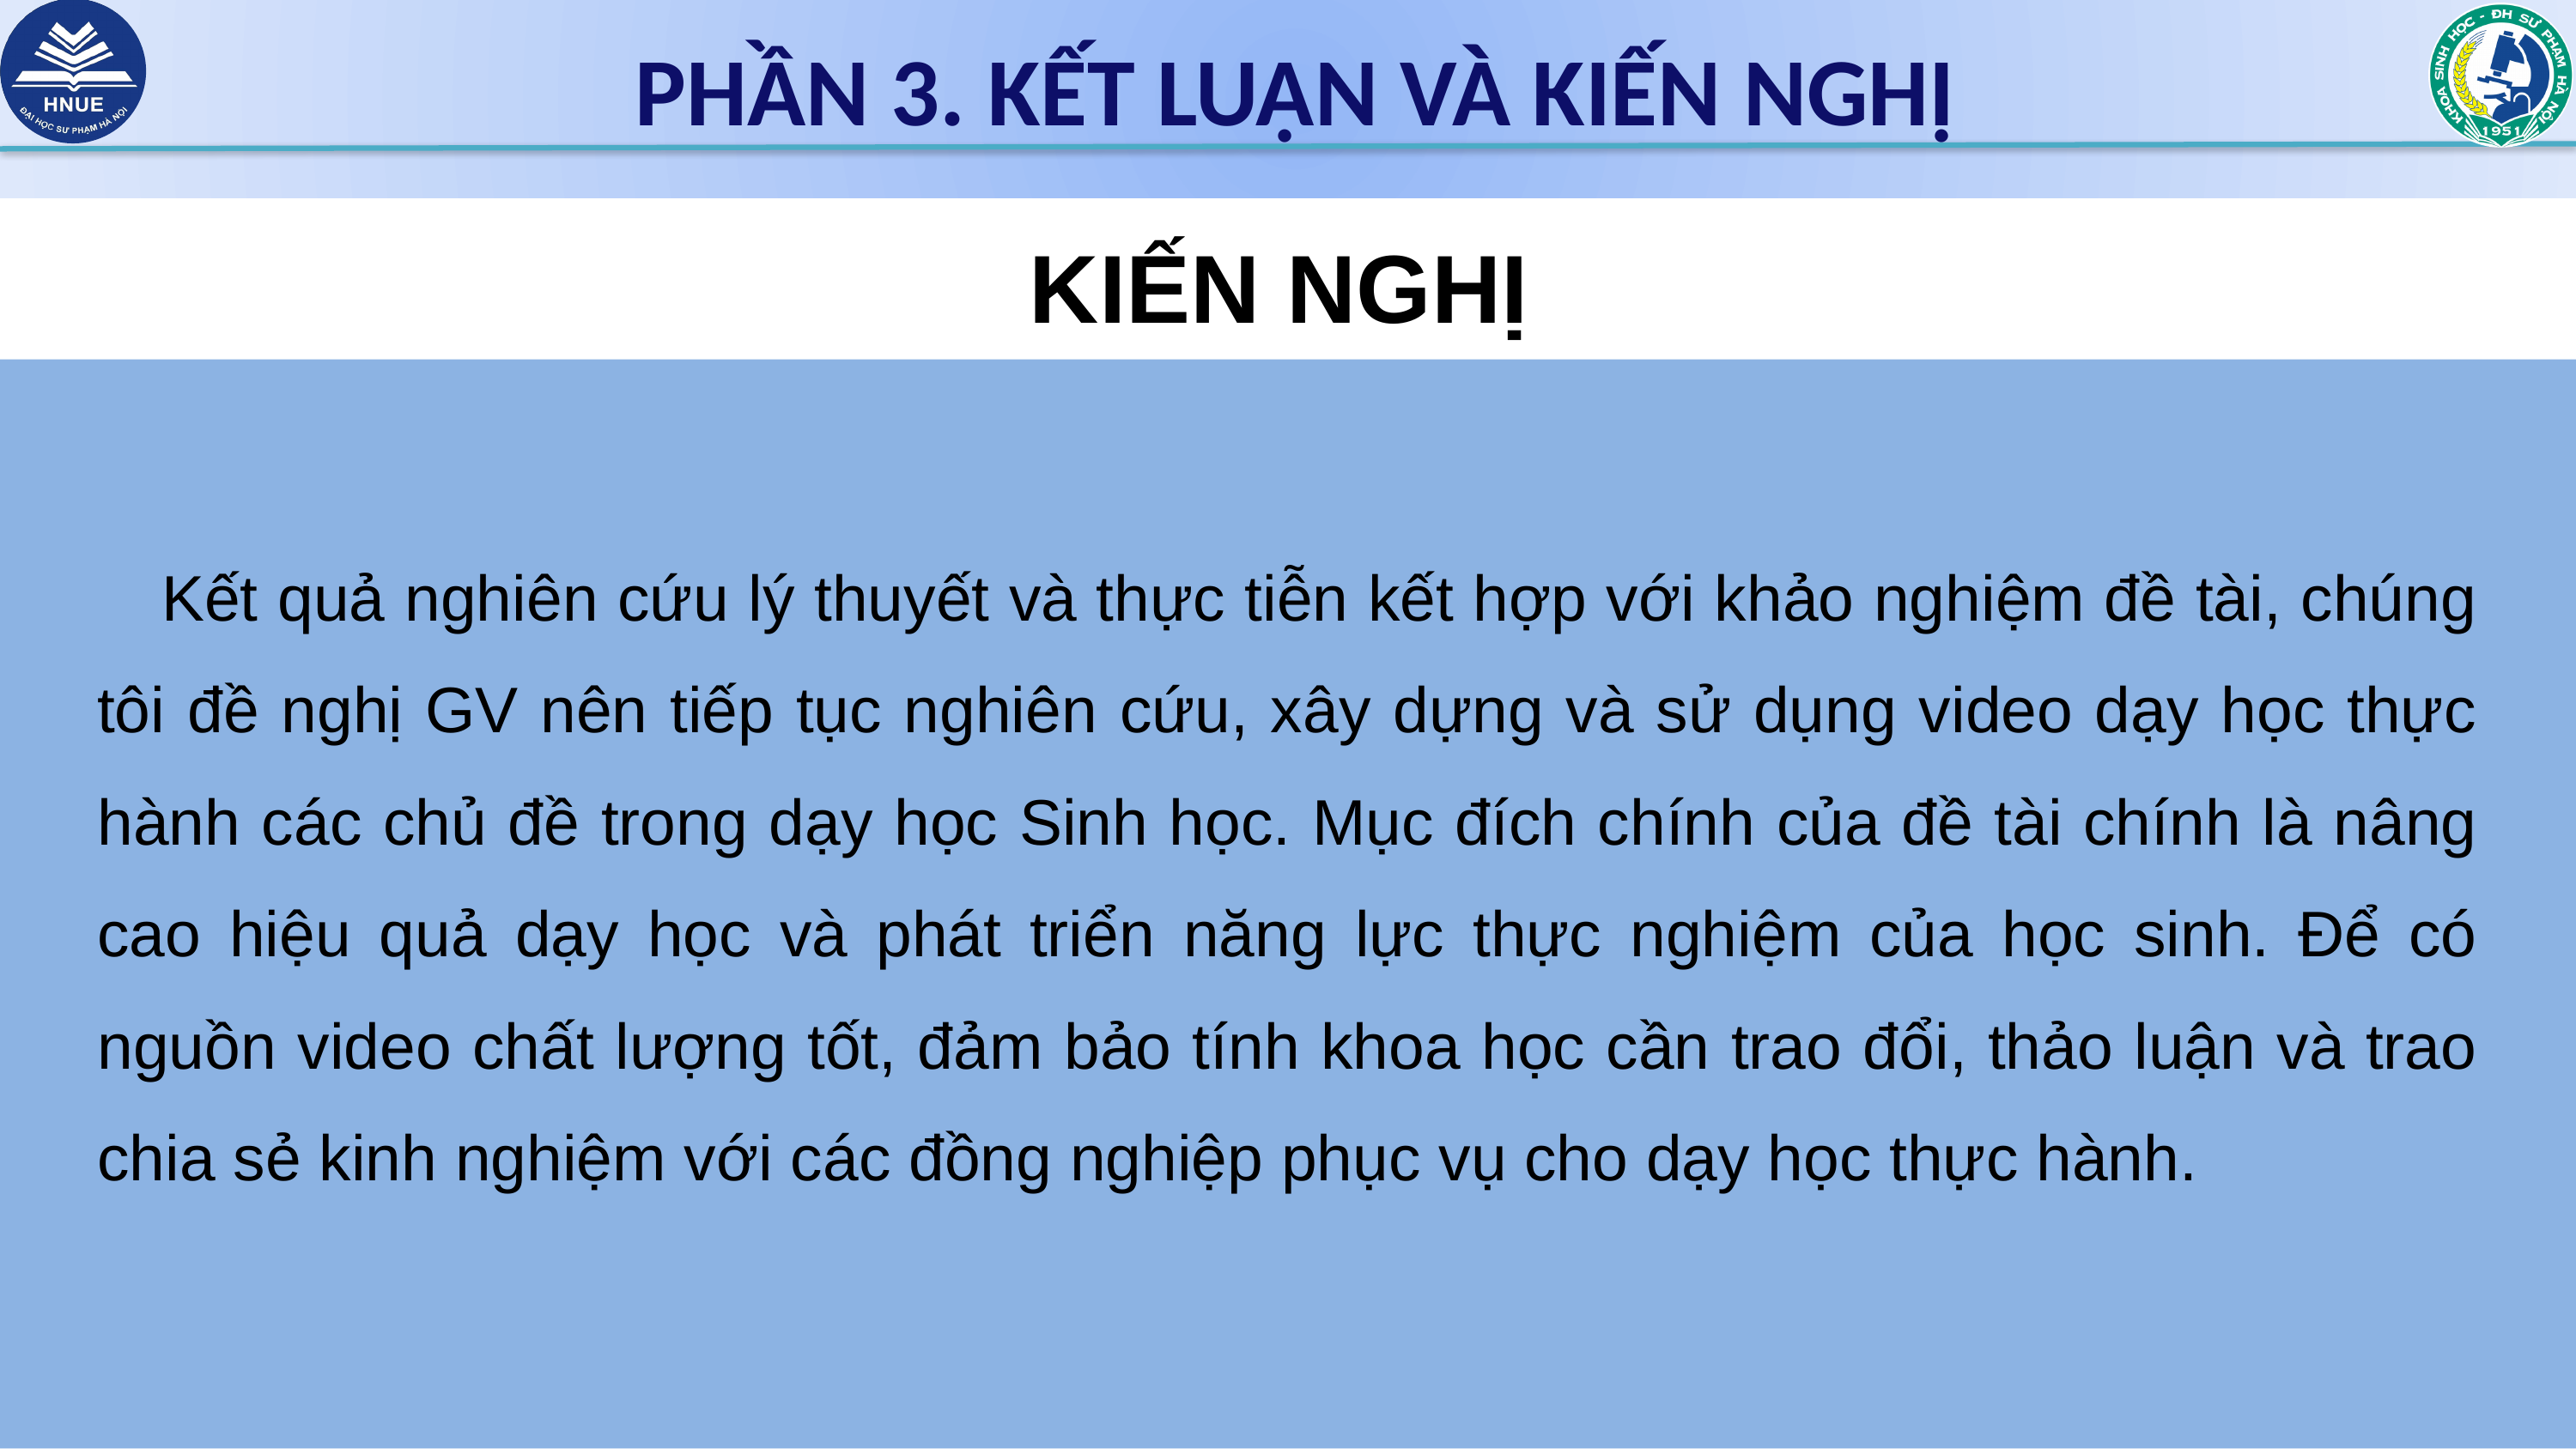

PHẦN 3. KẾT LUẬN VÀ KIẾN NGHỊ
KIẾN NGHỊ

Kết quả nghiên cứu lý thuyết và thực tiễn kết hợp với khảo nghiệm đề tài, chúng tôi đề nghị GV nên tiếp tục nghiên cứu, xây dựng và sử dụng video dạy học thực hành các chủ đề trong dạy học Sinh học. Mục đích chính của đề tài chính là nâng cao hiệu quả dạy học và phát triển năng lực thực nghiệm của học sinh. Để có nguồn video chất lượng tốt, đảm bảo tính khoa học cần trao đổi, thảo luận và trao chia sẻ kinh nghiệm với các đồng nghiệp phục vụ cho dạy học thực hành.